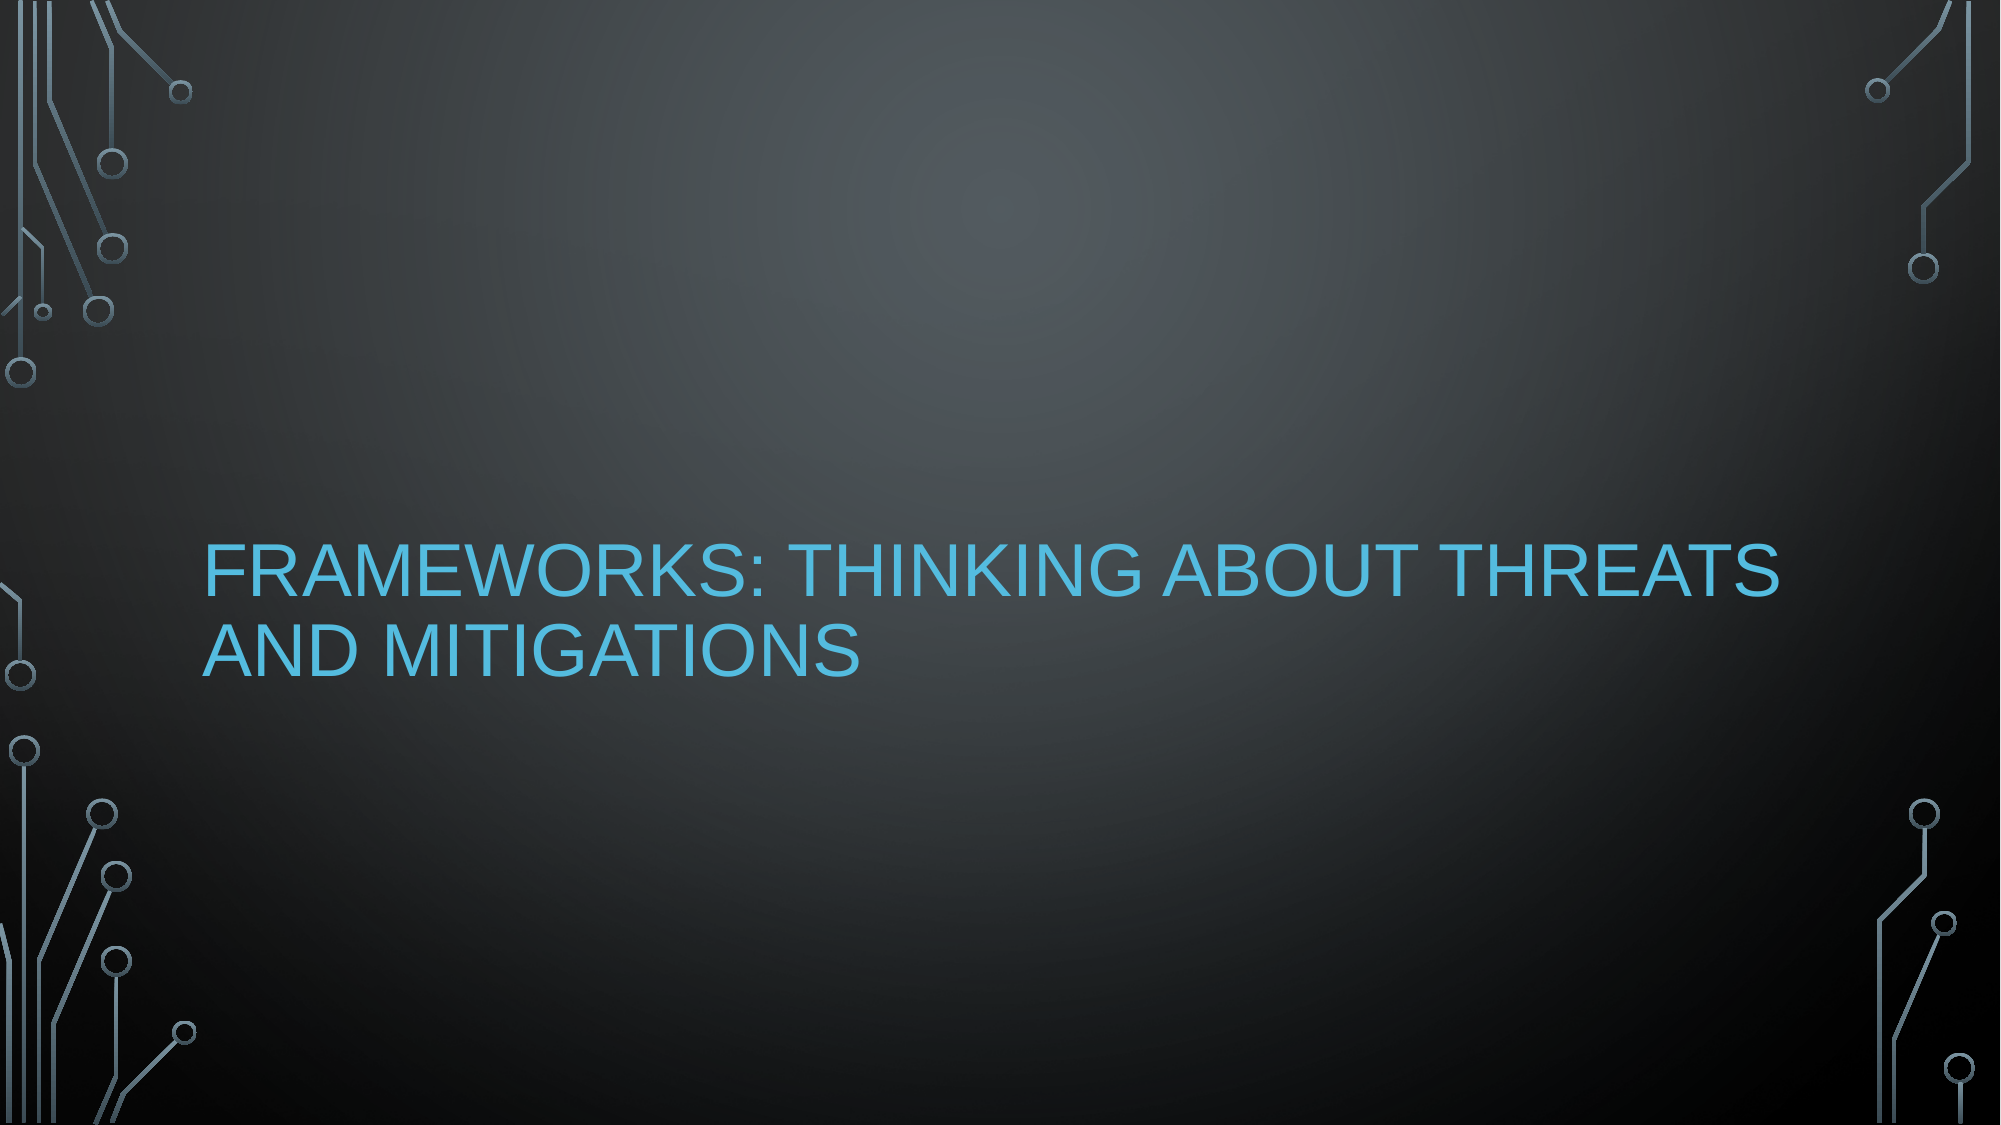

# FRAMEWORKS: THINKING ABOUT THREATS AND MITIGATIONS